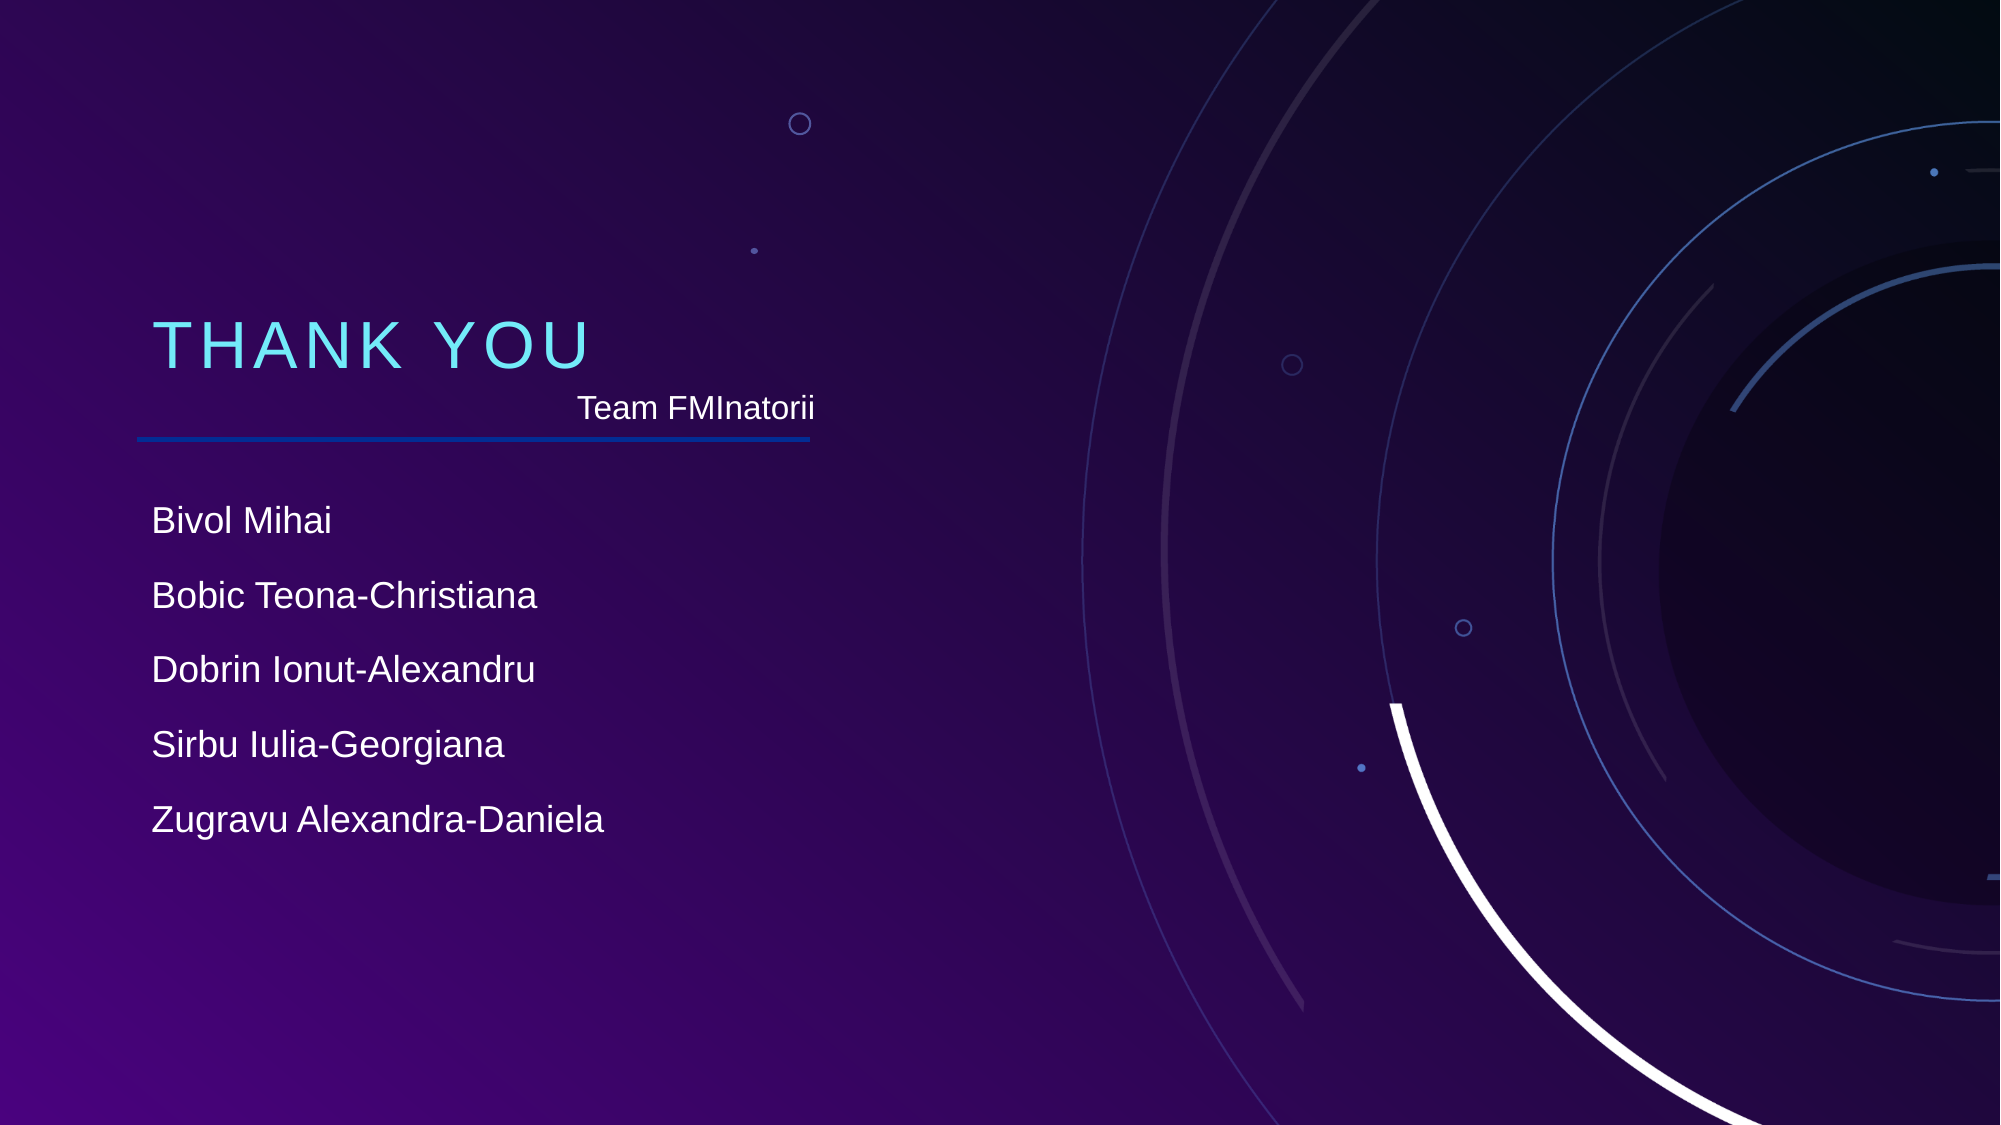

# THANK YOU
Team FMInatorii
Bivol Mihai
Bobic Teona-Christiana
Dobrin Ionut-Alexandru
Sirbu Iulia-Georgiana
Zugravu Alexandra-Daniela